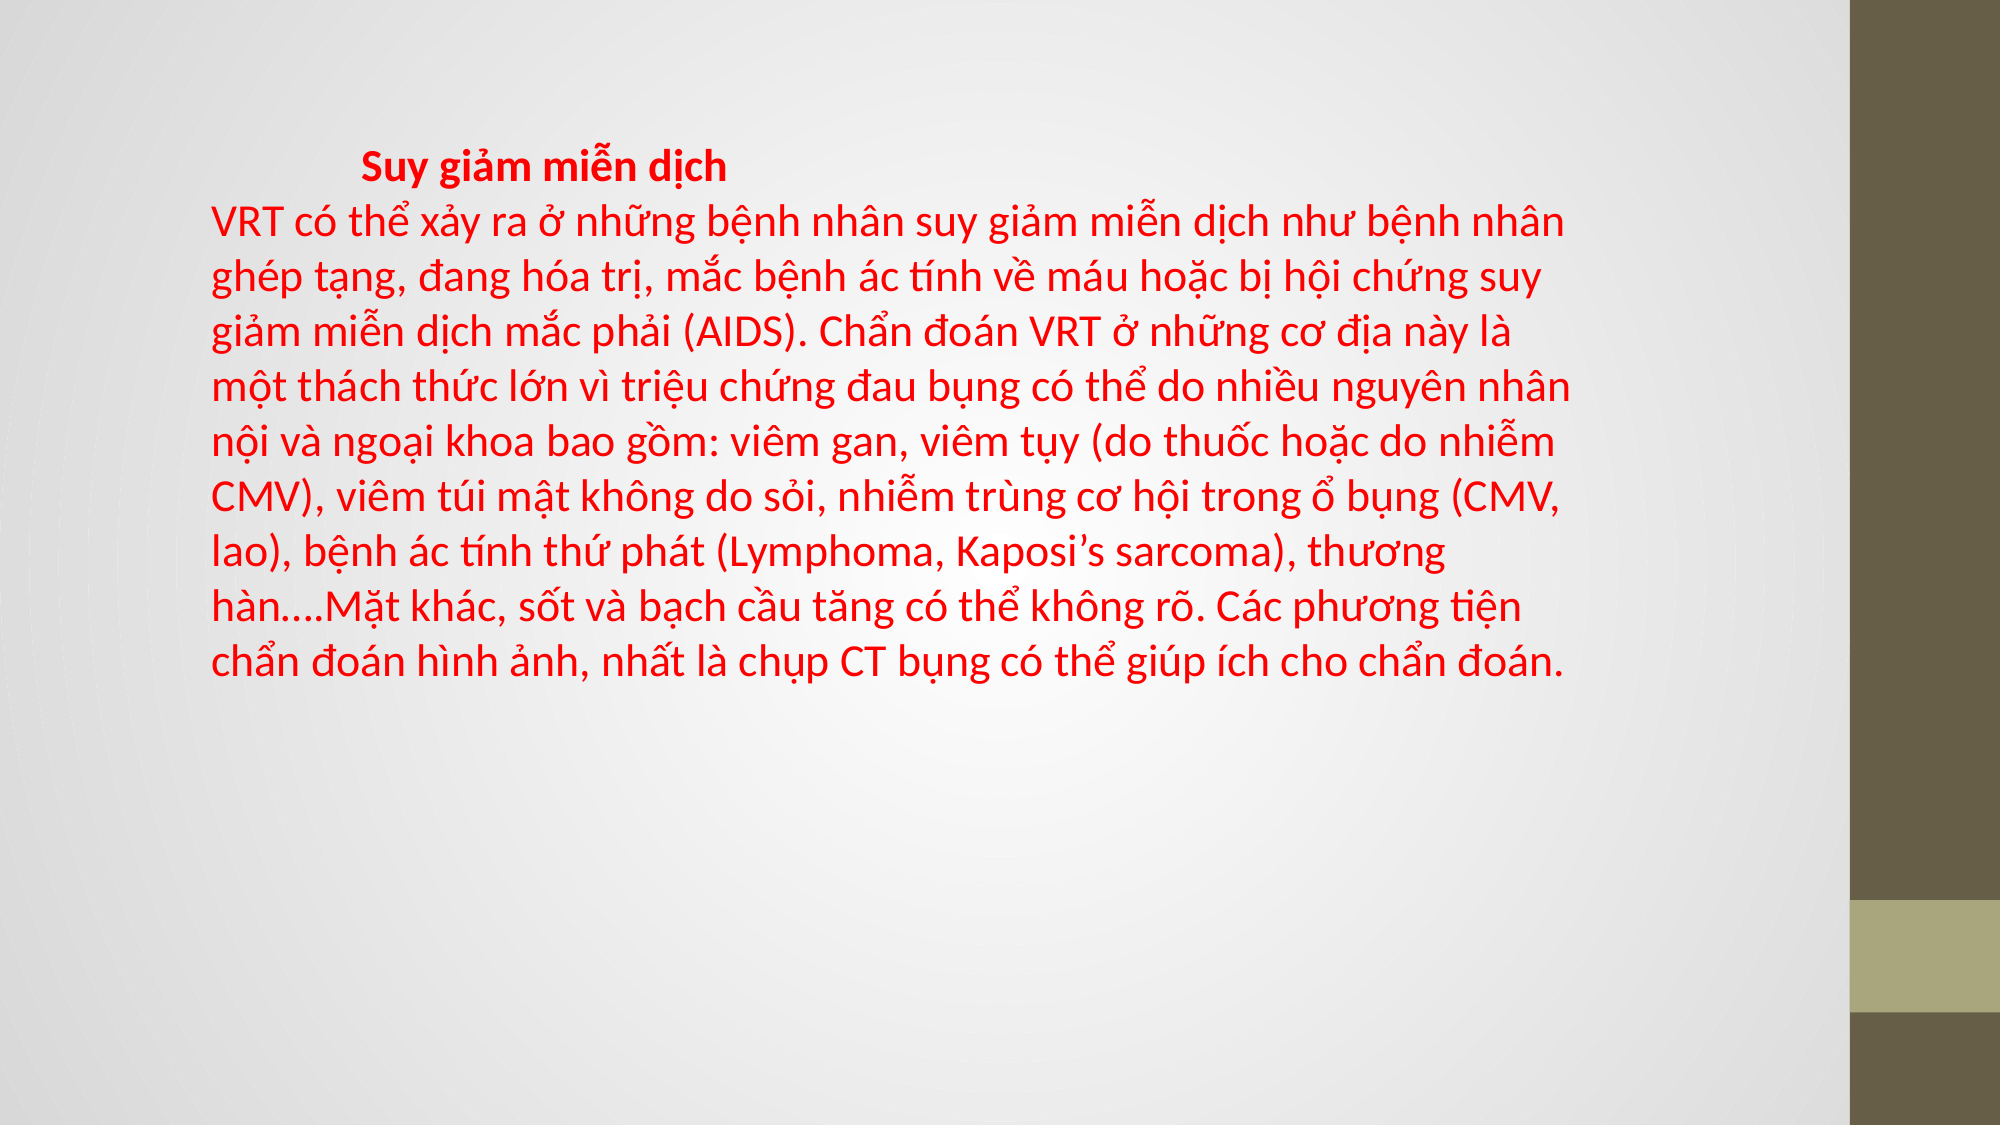

Suy giảm miễn dịch
VRT có thể xảy ra ở những bệnh nhân suy giảm miễn dịch như bệnh nhân ghép tạng, đang hóa trị, mắc bệnh ác tính về máu hoặc bị hội chứng suy giảm miễn dịch mắc phải (AIDS). Chẩn đoán VRT ở những cơ địa này là một thách thức lớn vì triệu chứng đau bụng có thể do nhiều nguyên nhân nội và ngoại khoa bao gồm: viêm gan, viêm tụy (do thuốc hoặc do nhiễm CMV), viêm túi mật không do sỏi, nhiễm trùng cơ hội trong ổ bụng (CMV, lao), bệnh ác tính thứ phát (Lymphoma, Kaposi’s sarcoma), thương hàn….Mặt khác, sốt và bạch cầu tăng có thể không rõ. Các phương tiện chẩn đoán hình ảnh, nhất là chụp CT bụng có thể giúp ích cho chẩn đoán.